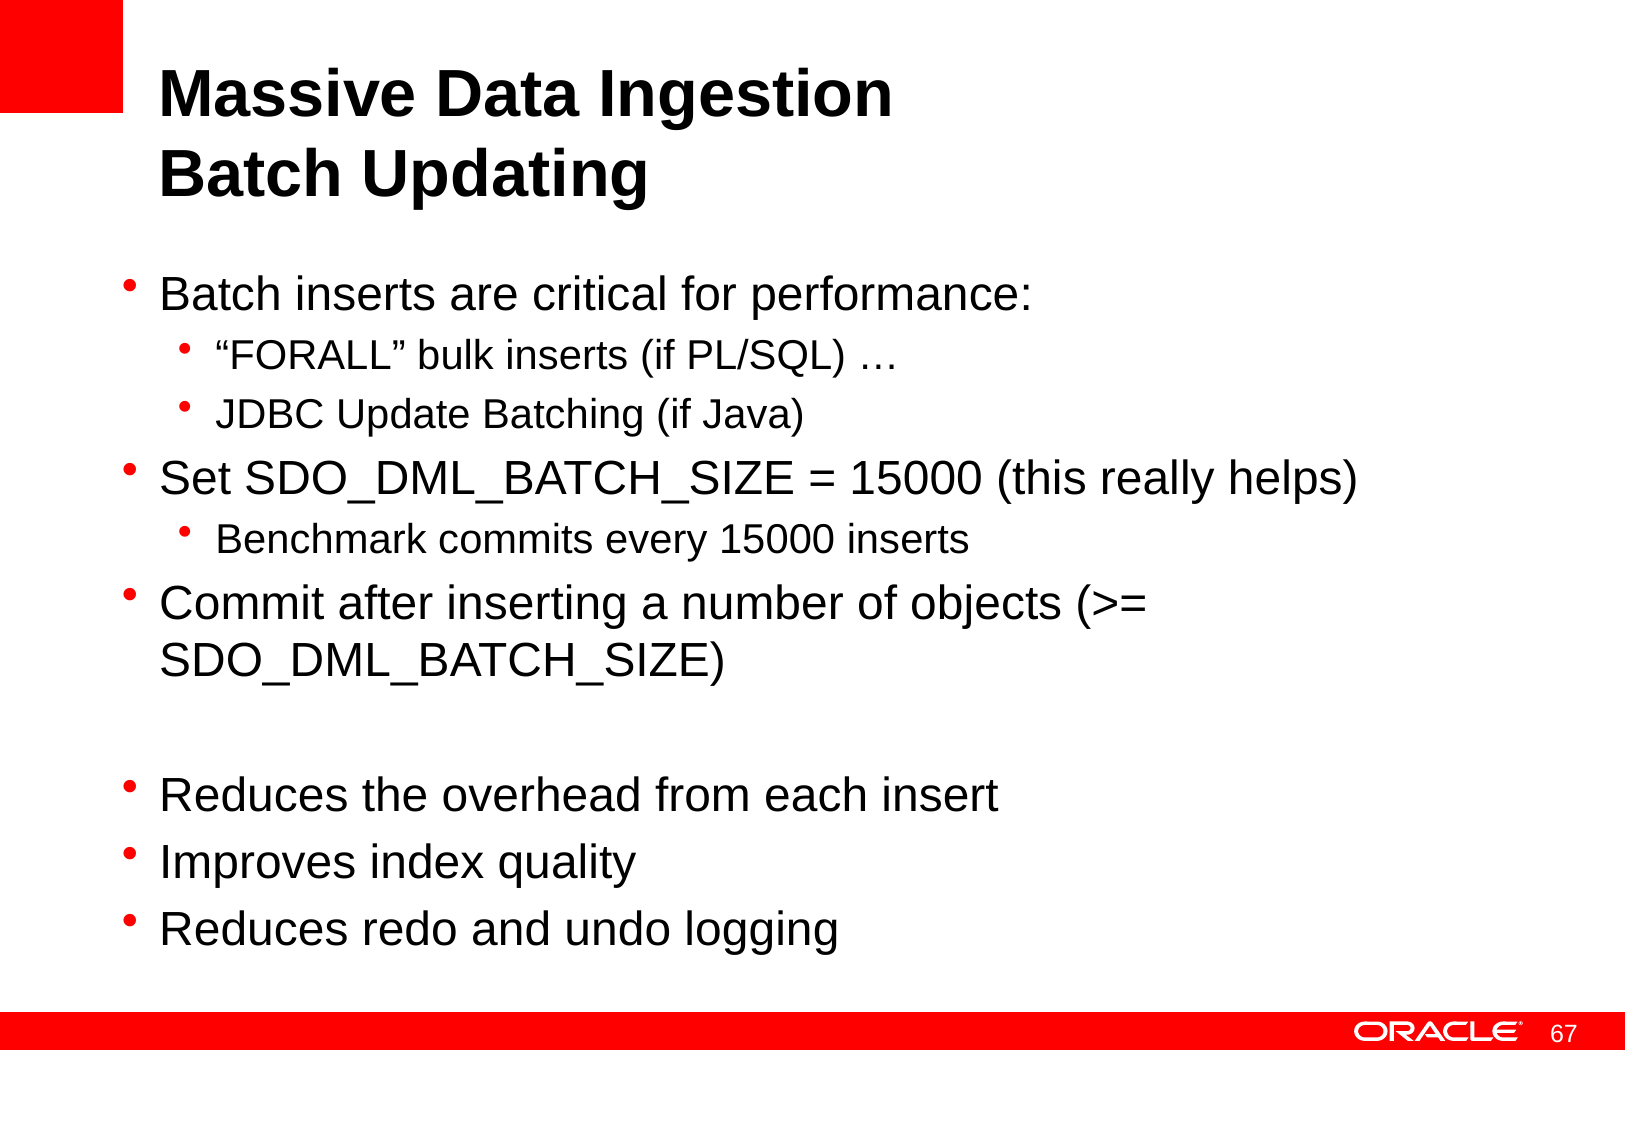

# Massive Data Ingestion Batch Updating
Batch inserts are critical for performance:
“FORALL” bulk inserts (if PL/SQL) …
JDBC Update Batching (if Java)
Set SDO_DML_BATCH_SIZE = 15000 (this really helps)
Benchmark commits every 15000 inserts
Commit after inserting a number of objects (>= SDO_DML_BATCH_SIZE)

Reduces the overhead from each insert
Improves index quality
Reduces redo and undo logging